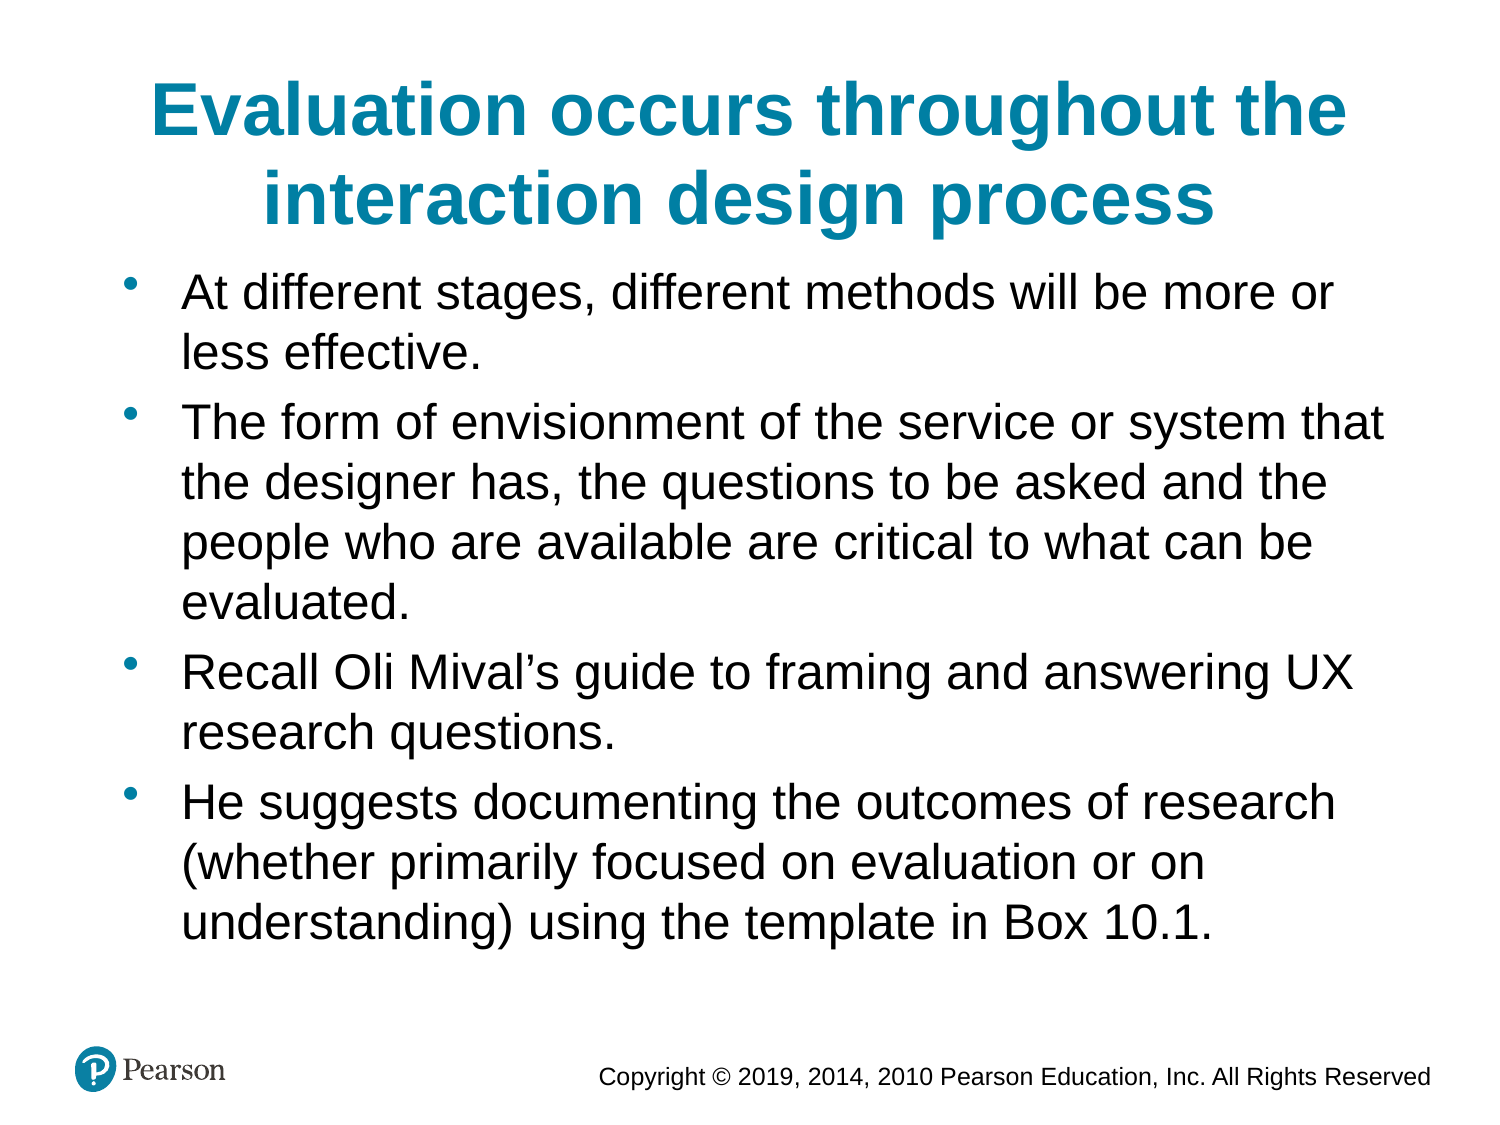

Evaluation occurs throughout the interaction design process
At different stages, different methods will be more or less effective.
The form of envisionment of the service or system that the designer has, the questions to be asked and the people who are available are critical to what can be evaluated.
Recall Oli Mival’s guide to framing and answering UX research questions.
He suggests documenting the outcomes of research (whether primarily focused on evaluation or on understanding) using the template in Box 10.1.